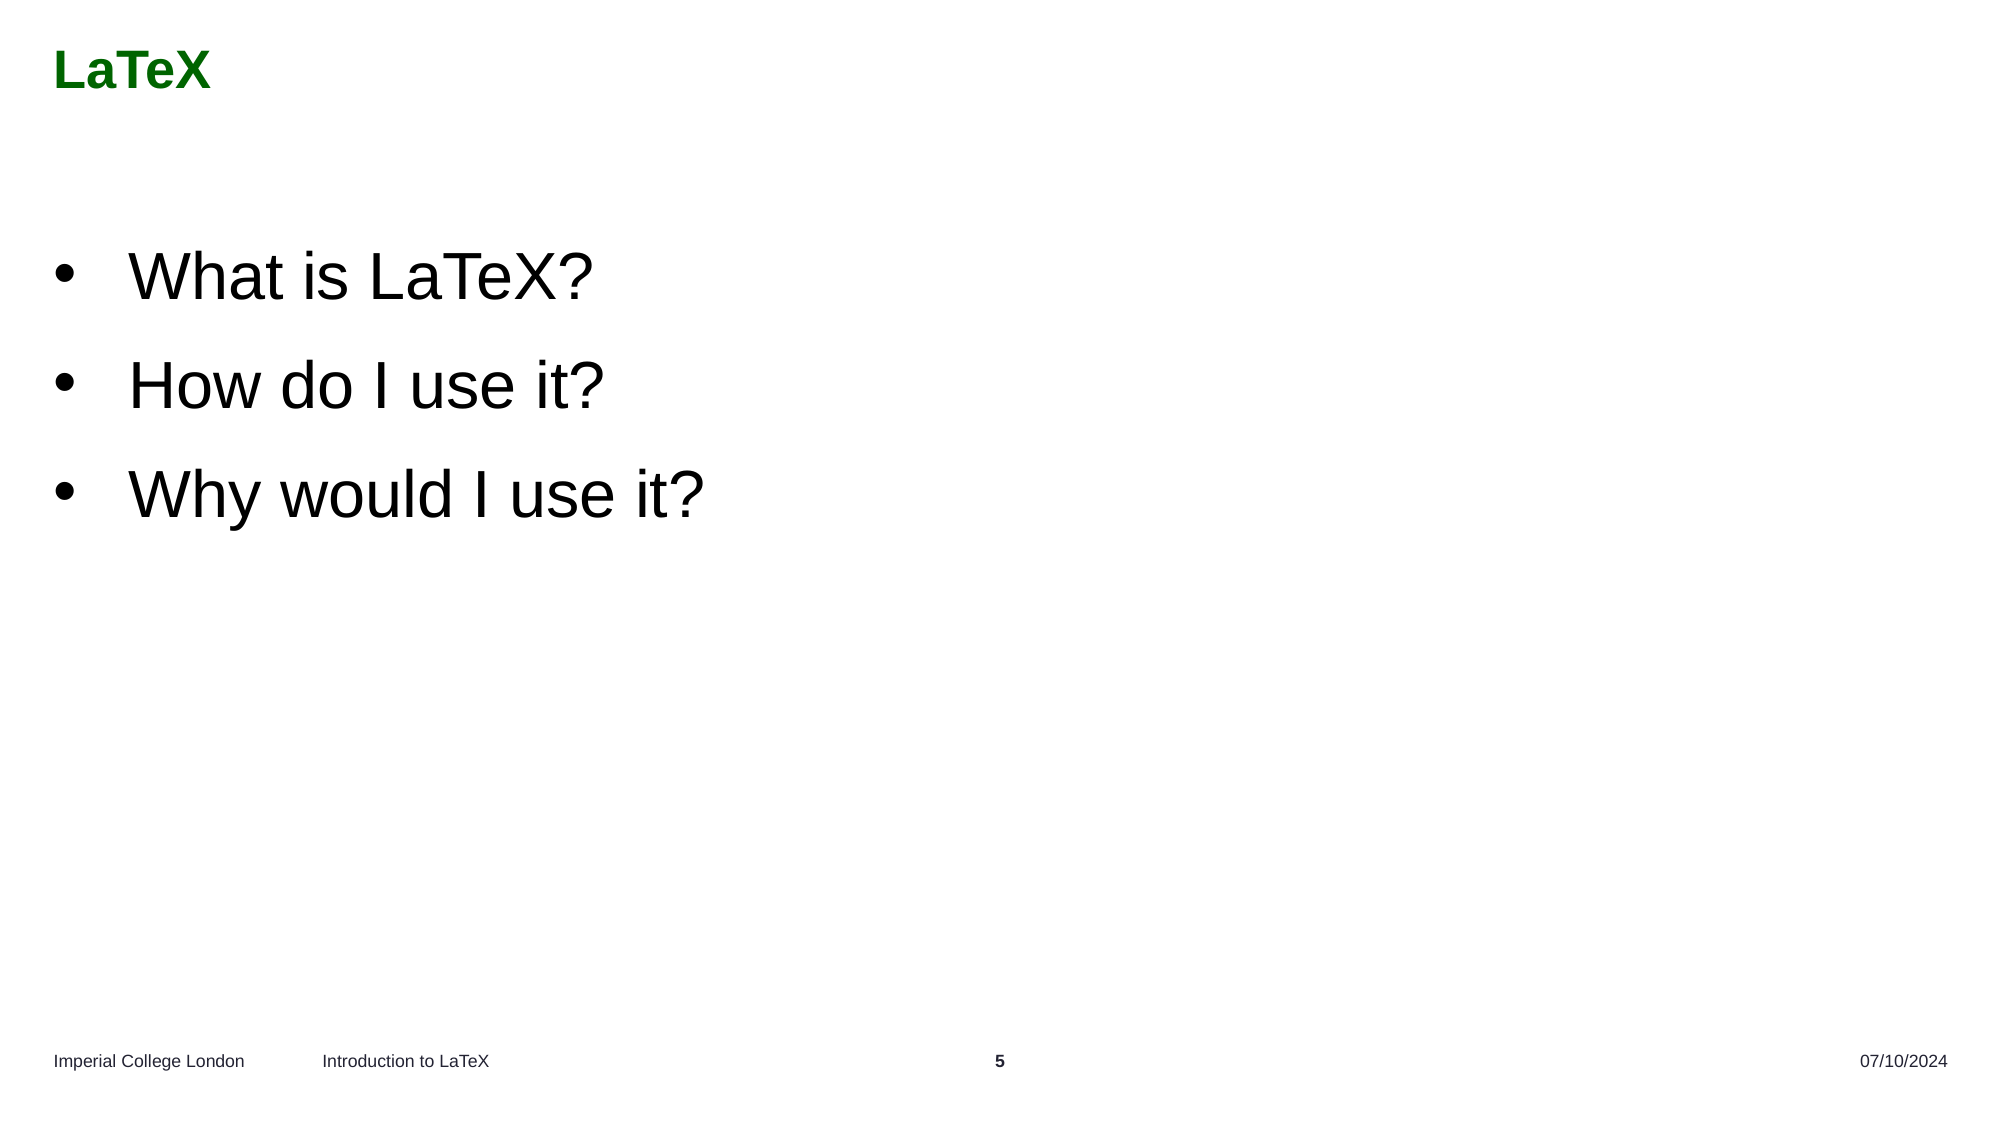

# LaTeX
What is LaTeX?
How do I use it?
Why would I use it?
Introduction to LaTeX
5
07/10/2024